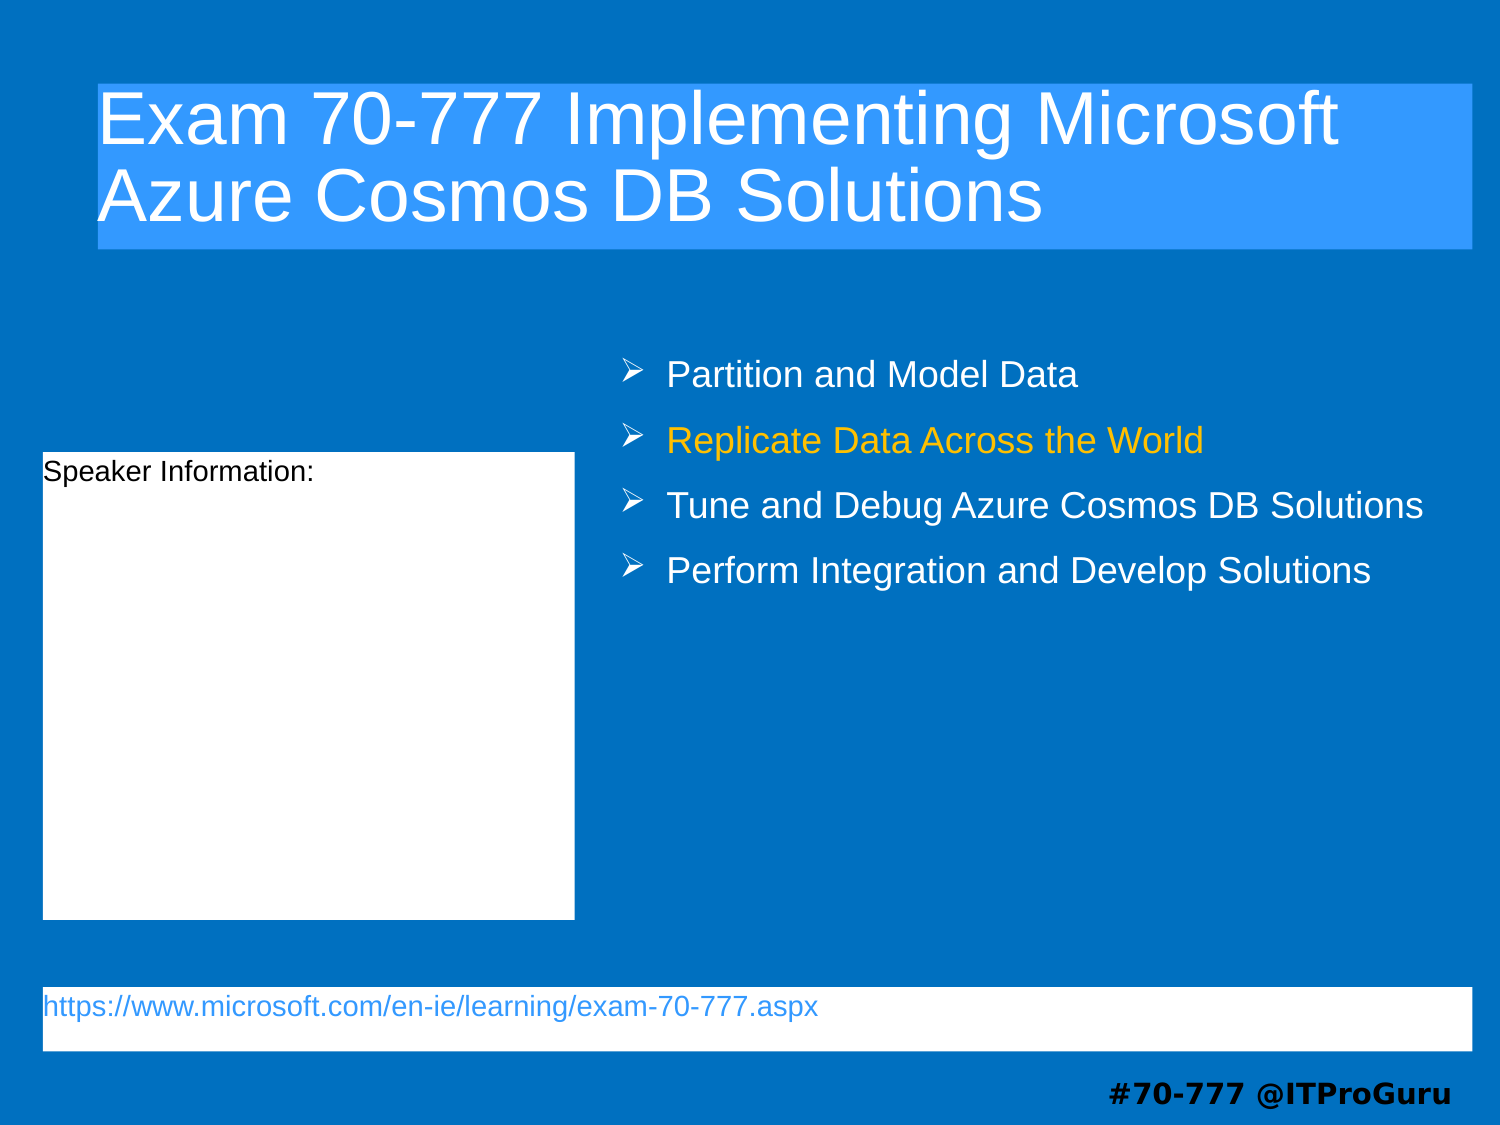

# Exam 70-777 Implementing Microsoft Azure Cosmos DB Solutions
Partition and Model Data
Replicate Data Across the World
Tune and Debug Azure Cosmos DB Solutions
Perform Integration and Develop Solutions

Speaker Information:

https://www.microsoft.com/en-ie/learning/exam-70-777.aspx